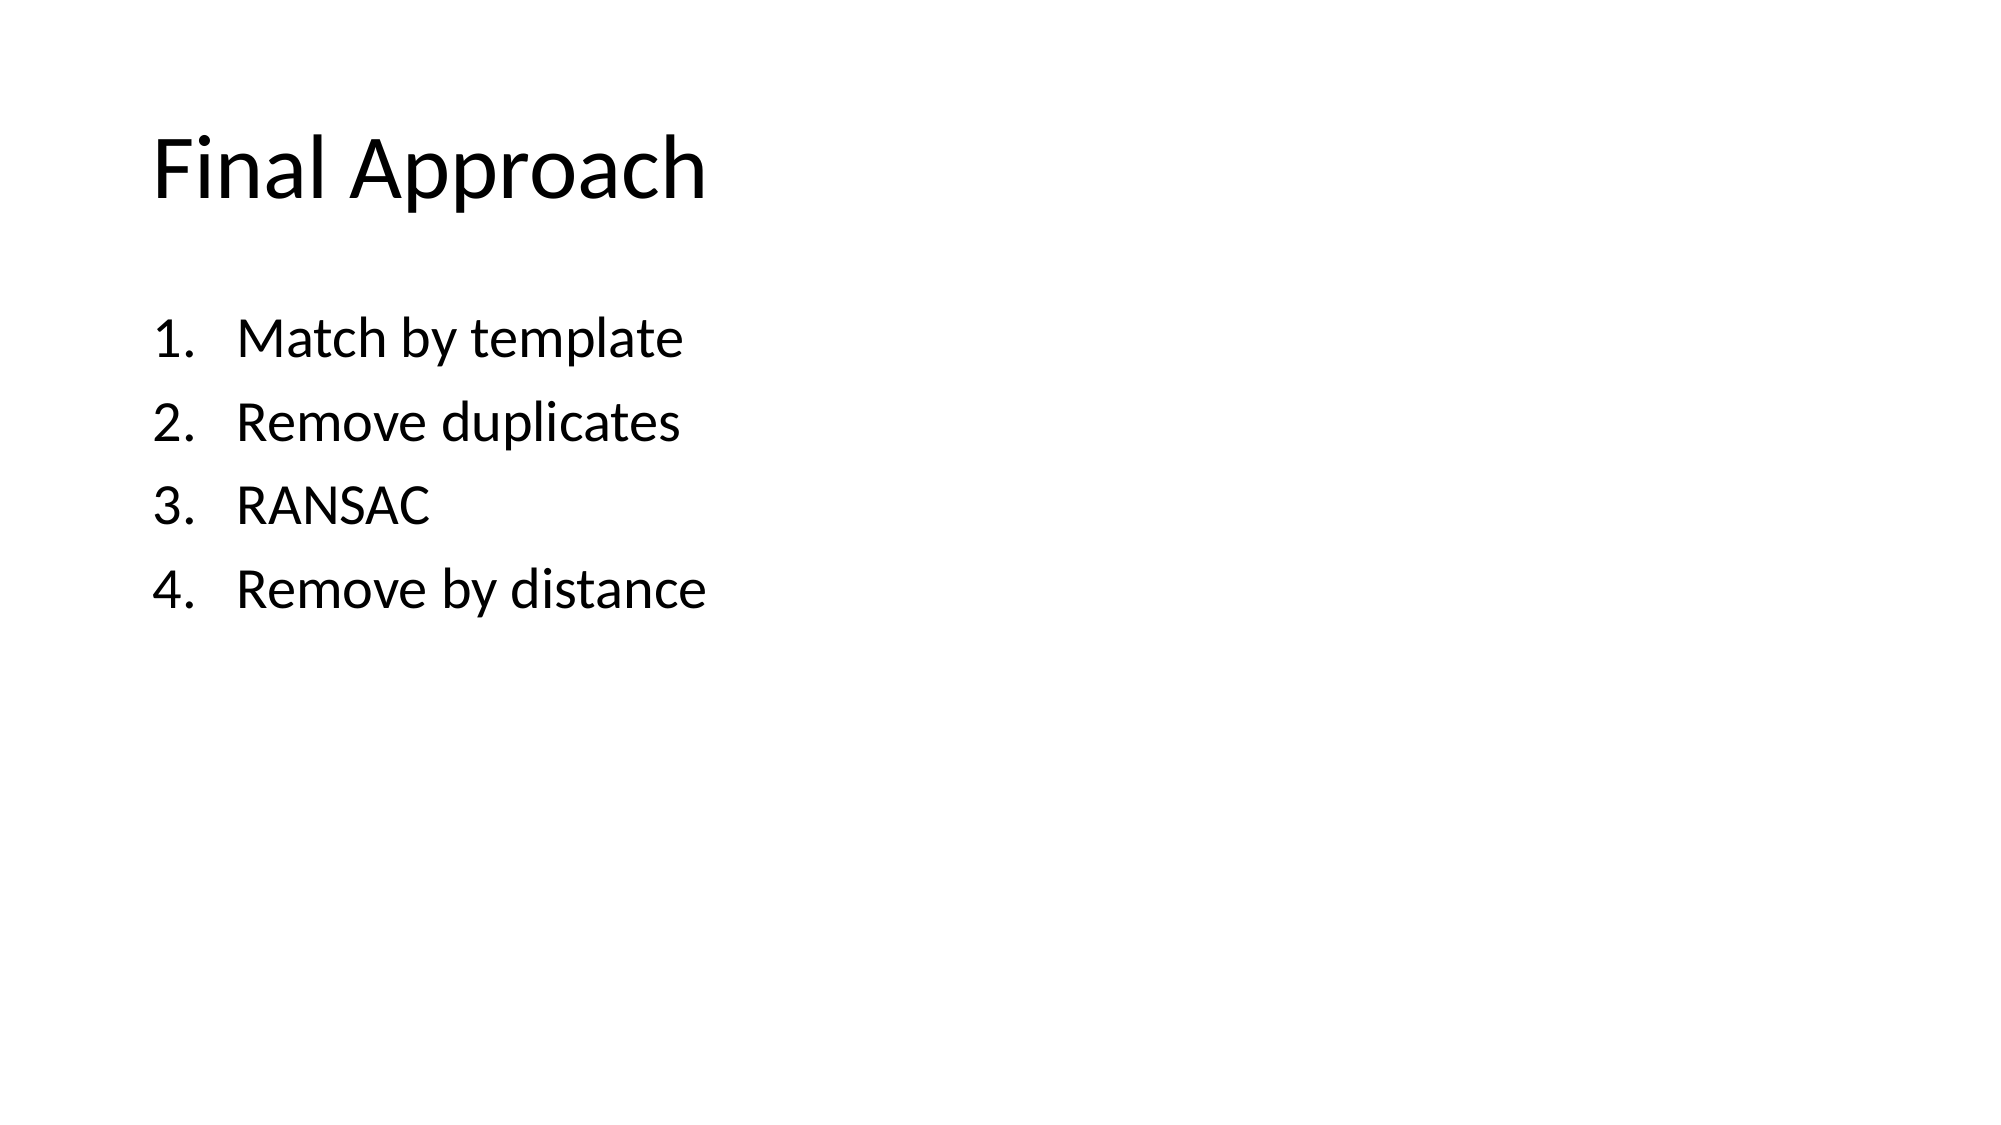

# Final Approach
Match by template
Remove duplicates
RANSAC
Remove by distance